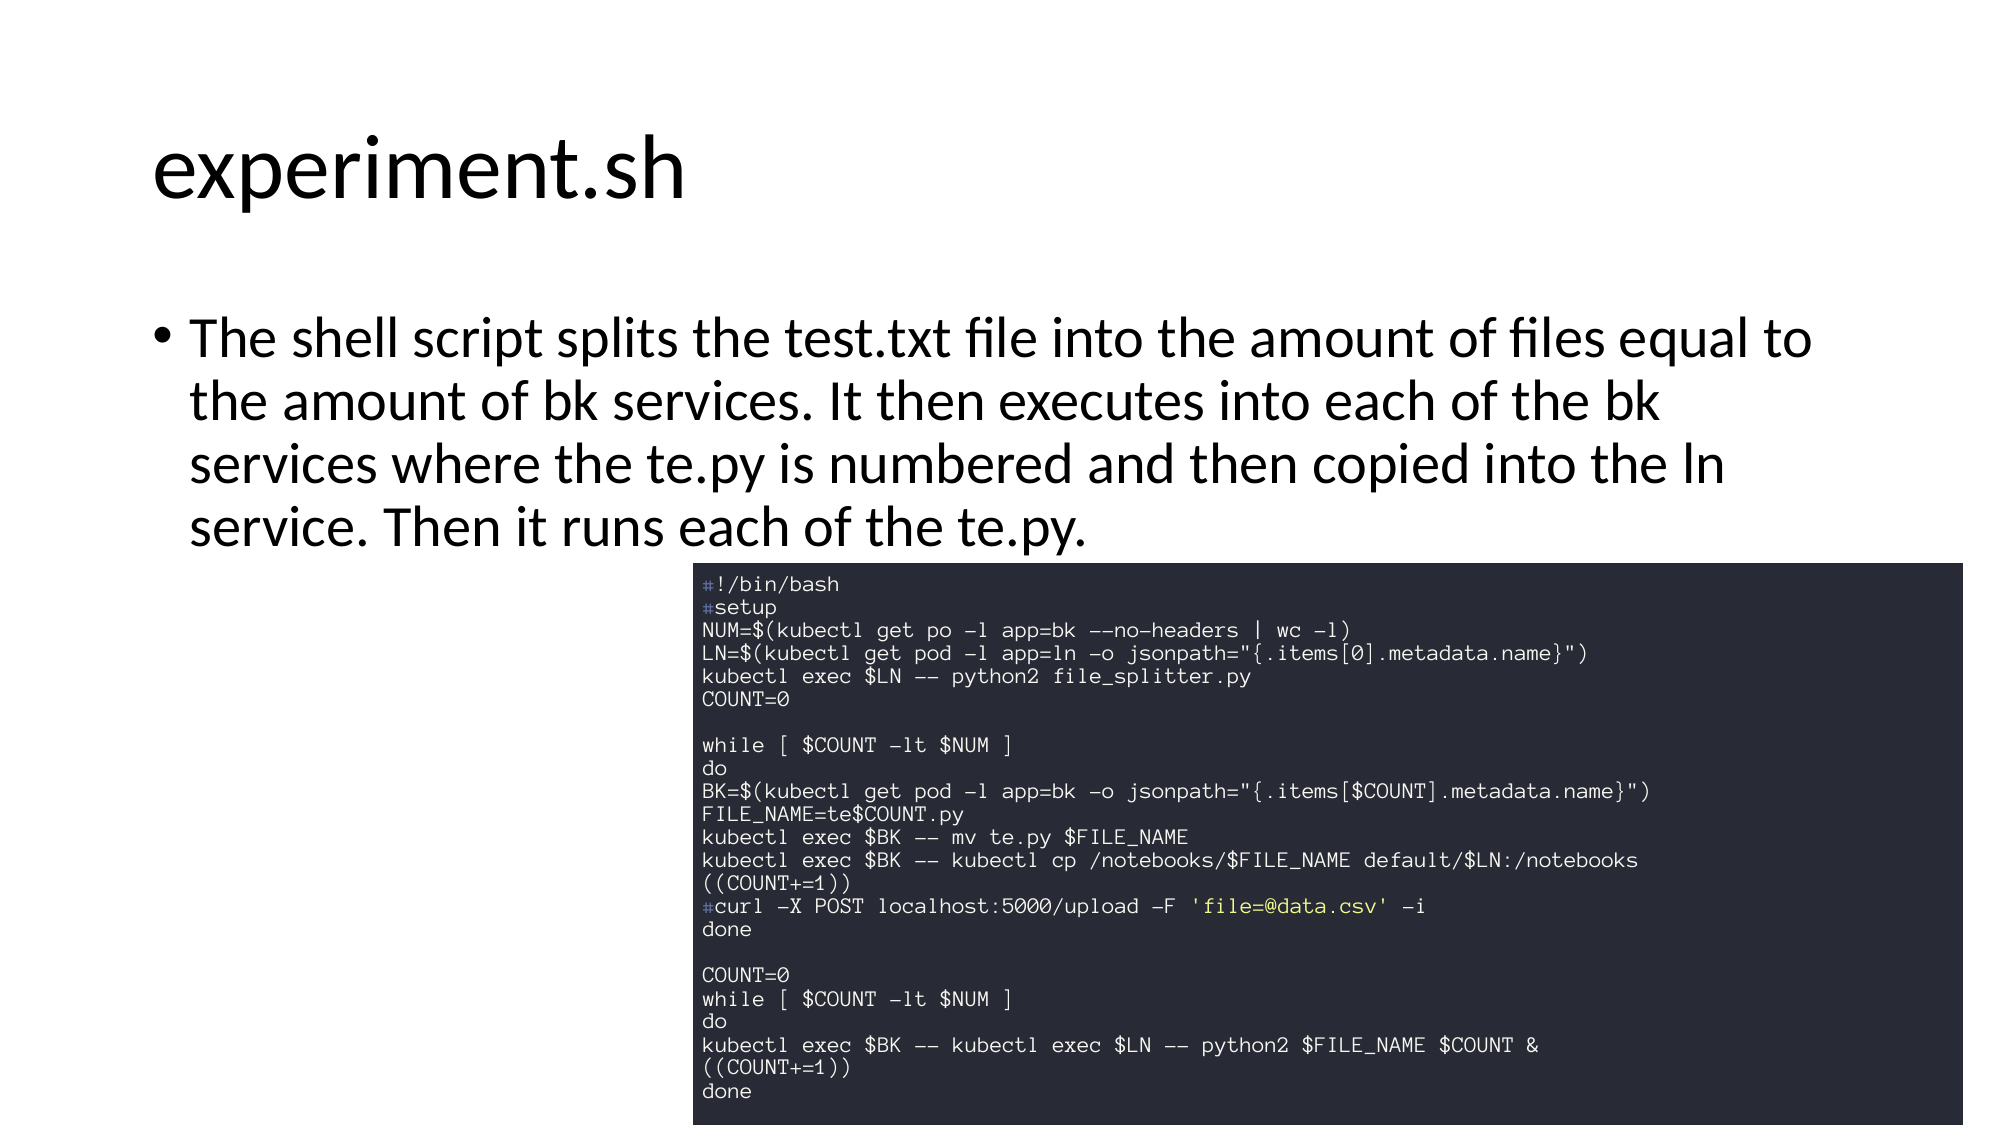

# experiment.sh
The shell script splits the test.txt file into the amount of files equal to the amount of bk services. It then executes into each of the bk services where the te.py is numbered and then copied into the ln service. Then it runs each of the te.py.

| #!/bin/bash #setup NUM=$(kubectl get po -l app=bk --no-headers | wc -l) LN=$(kubectl get pod -l app=ln -o jsonpath="{.items[0].metadata.name}") kubectl exec $LN -- python2 file\_splitter.py COUNT=0 while [ $COUNT -lt $NUM ] do BK=$(kubectl get pod -l app=bk -o jsonpath="{.items[$COUNT].metadata.name}") FILE\_NAME=te$COUNT.py kubectl exec $BK -- mv te.py $FILE\_NAME kubectl exec $BK -- kubectl cp /notebooks/$FILE\_NAME default/$LN:/notebooks ((COUNT+=1)) #curl -X POST localhost:5000/upload -F 'file=@data.csv' -i done COUNT=0 while [ $COUNT -lt $NUM ] do kubectl exec $BK -- kubectl exec $LN -- python2 $FILE\_NAME $COUNT & ((COUNT+=1)) done |
| --- |